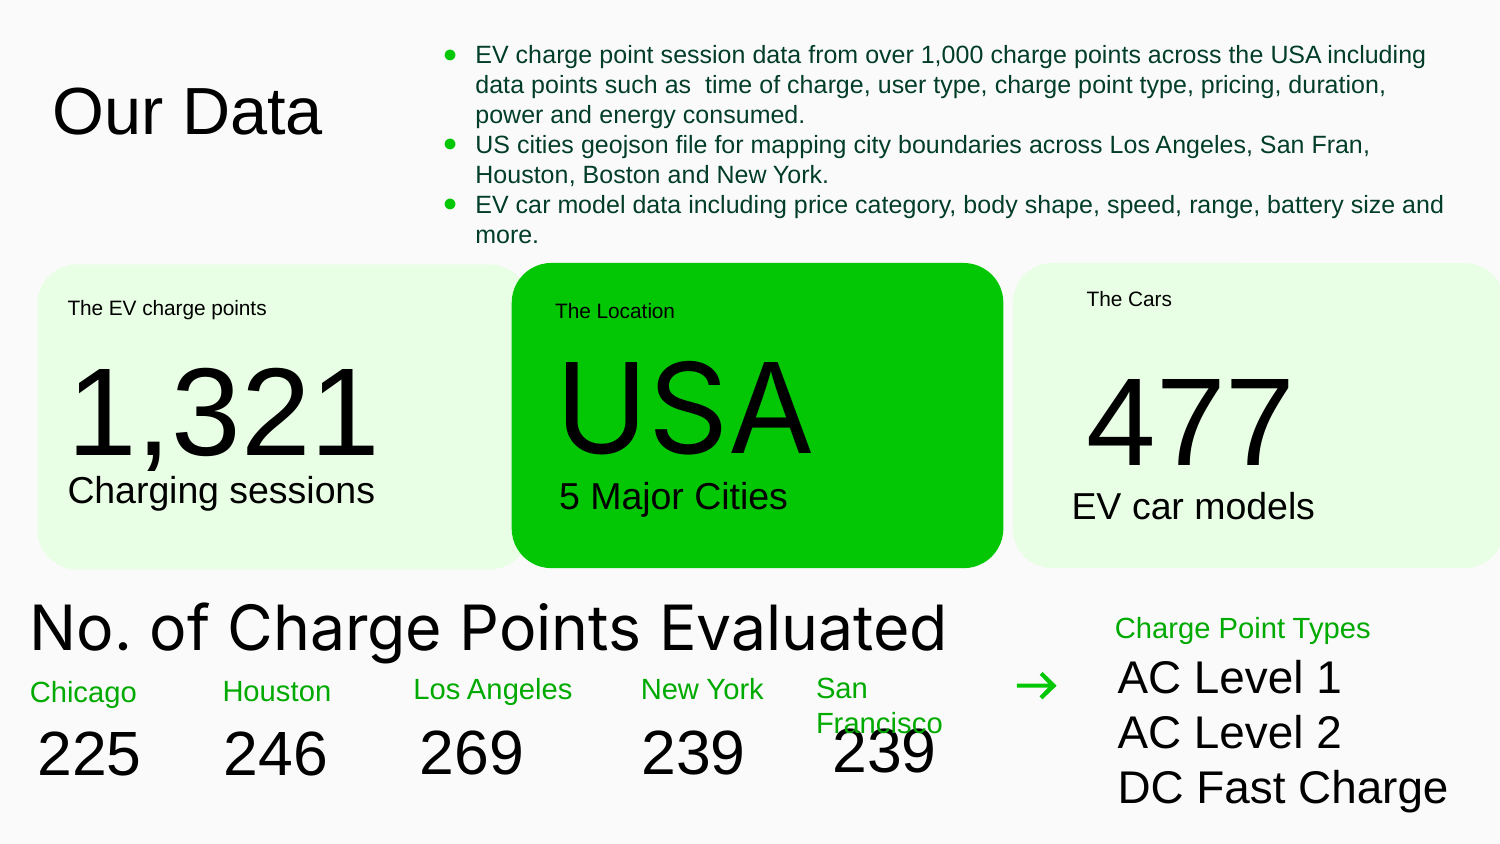

EV charge point session data from over 1,000 charge points across the USA including data points such as  time of charge, user type, charge point type, pricing, duration, power and energy consumed.
US cities geojson file for mapping city boundaries across Los Angeles, San Fran, Houston, Boston and New York.
EV car model data including price category, body shape, speed, range, battery size and more.

# Our Data
The Cars

The EV charge points
The Location
1,321
477
USA
Charging sessions
5 Major Cities
EV car models
No. of Charge Points Evaluated

Charge Point Types
AC Level 1
AC Level 2
DC Fast Charge
San Francisco
Los Angeles
New York
Houston
Chicago
239
239
269
225
246